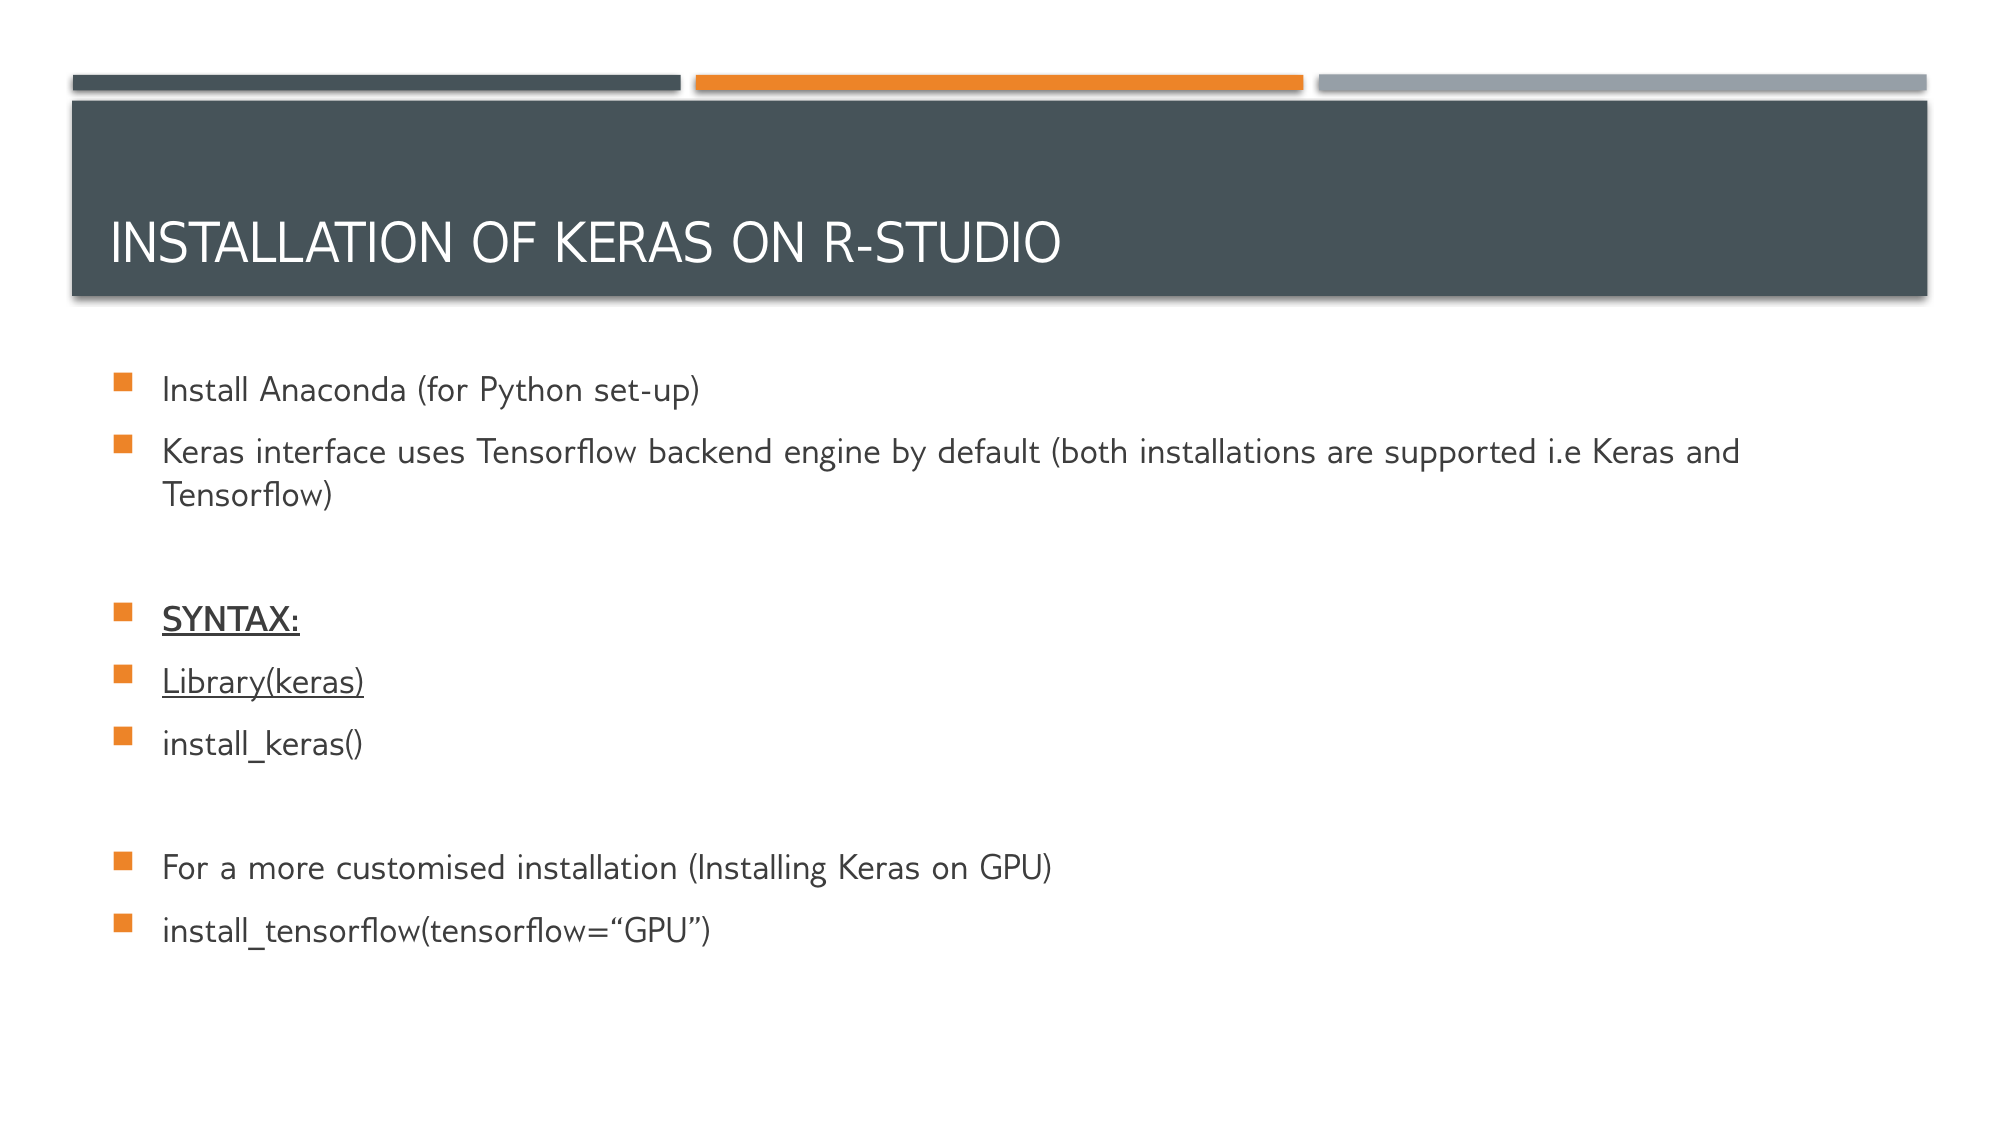

# Installation Of Keras on R-Studio
Install Anaconda (for Python set-up)
Keras interface uses Tensorflow backend engine by default (both installations are supported i.e Keras and Tensorflow)

SYNTAX:
Library(keras)
install_keras()

For a more customised installation (Installing Keras on GPU)
install_tensorflow(tensorflow=“GPU”)